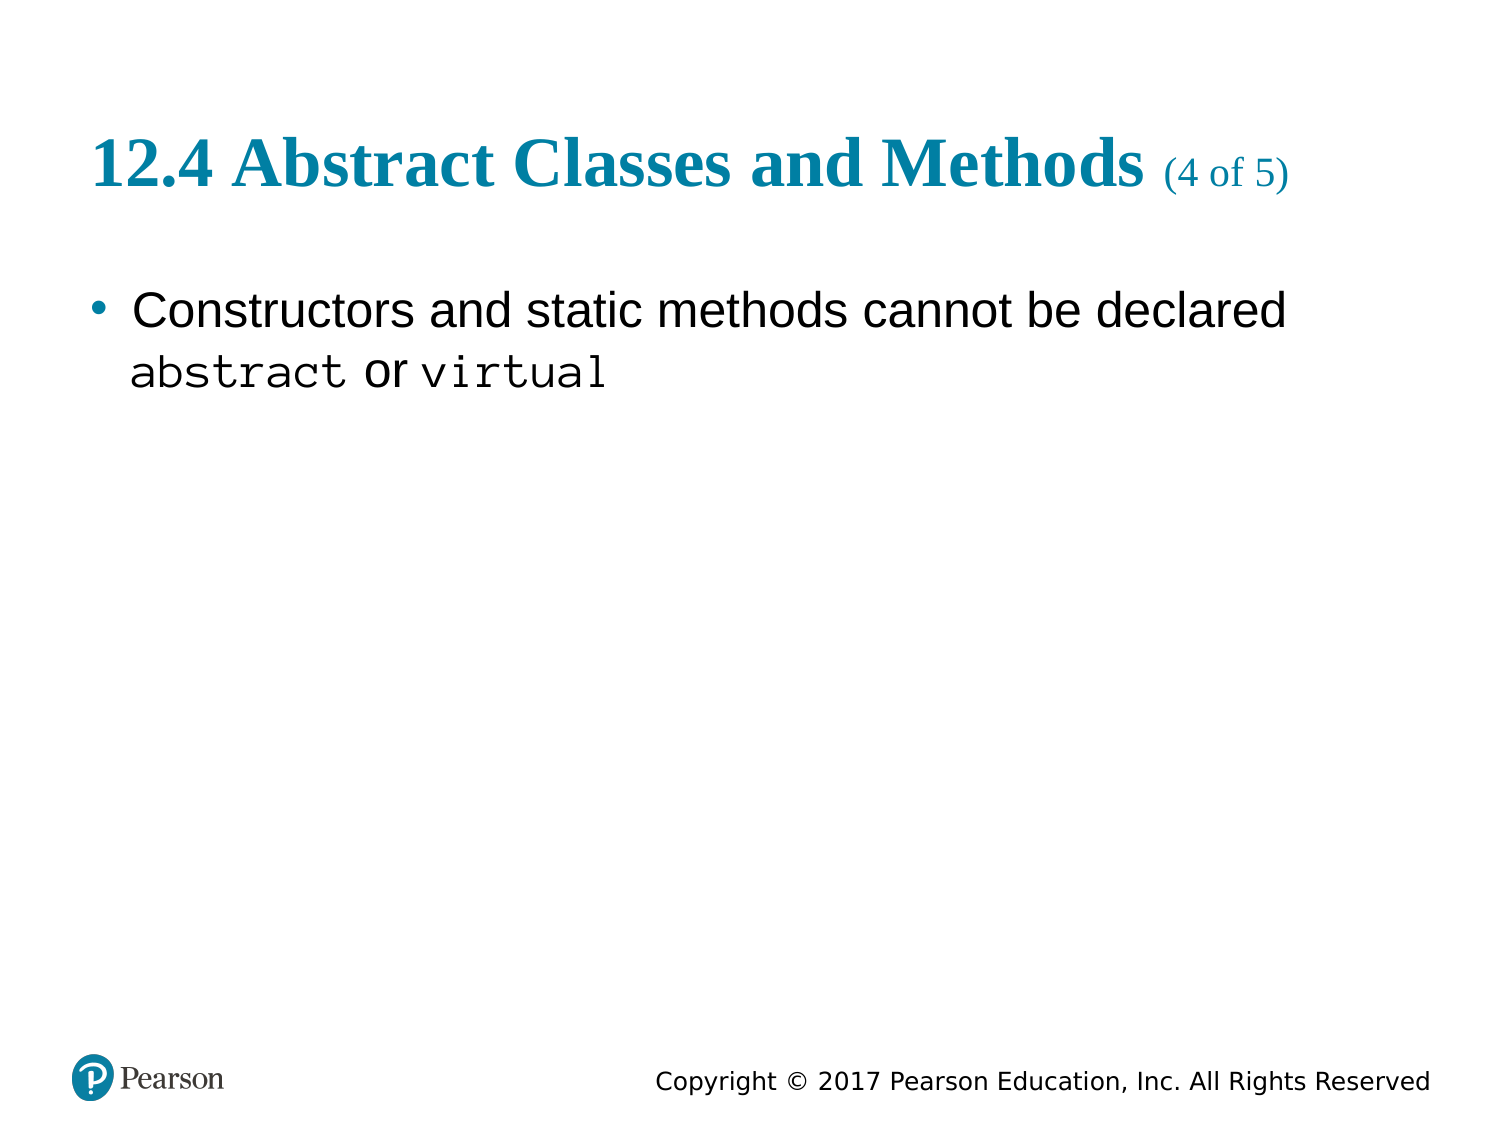

# 12.4 Abstract Classes and Methods (4 of 5)
Constructors and static methods cannot be declared abstract or virtual